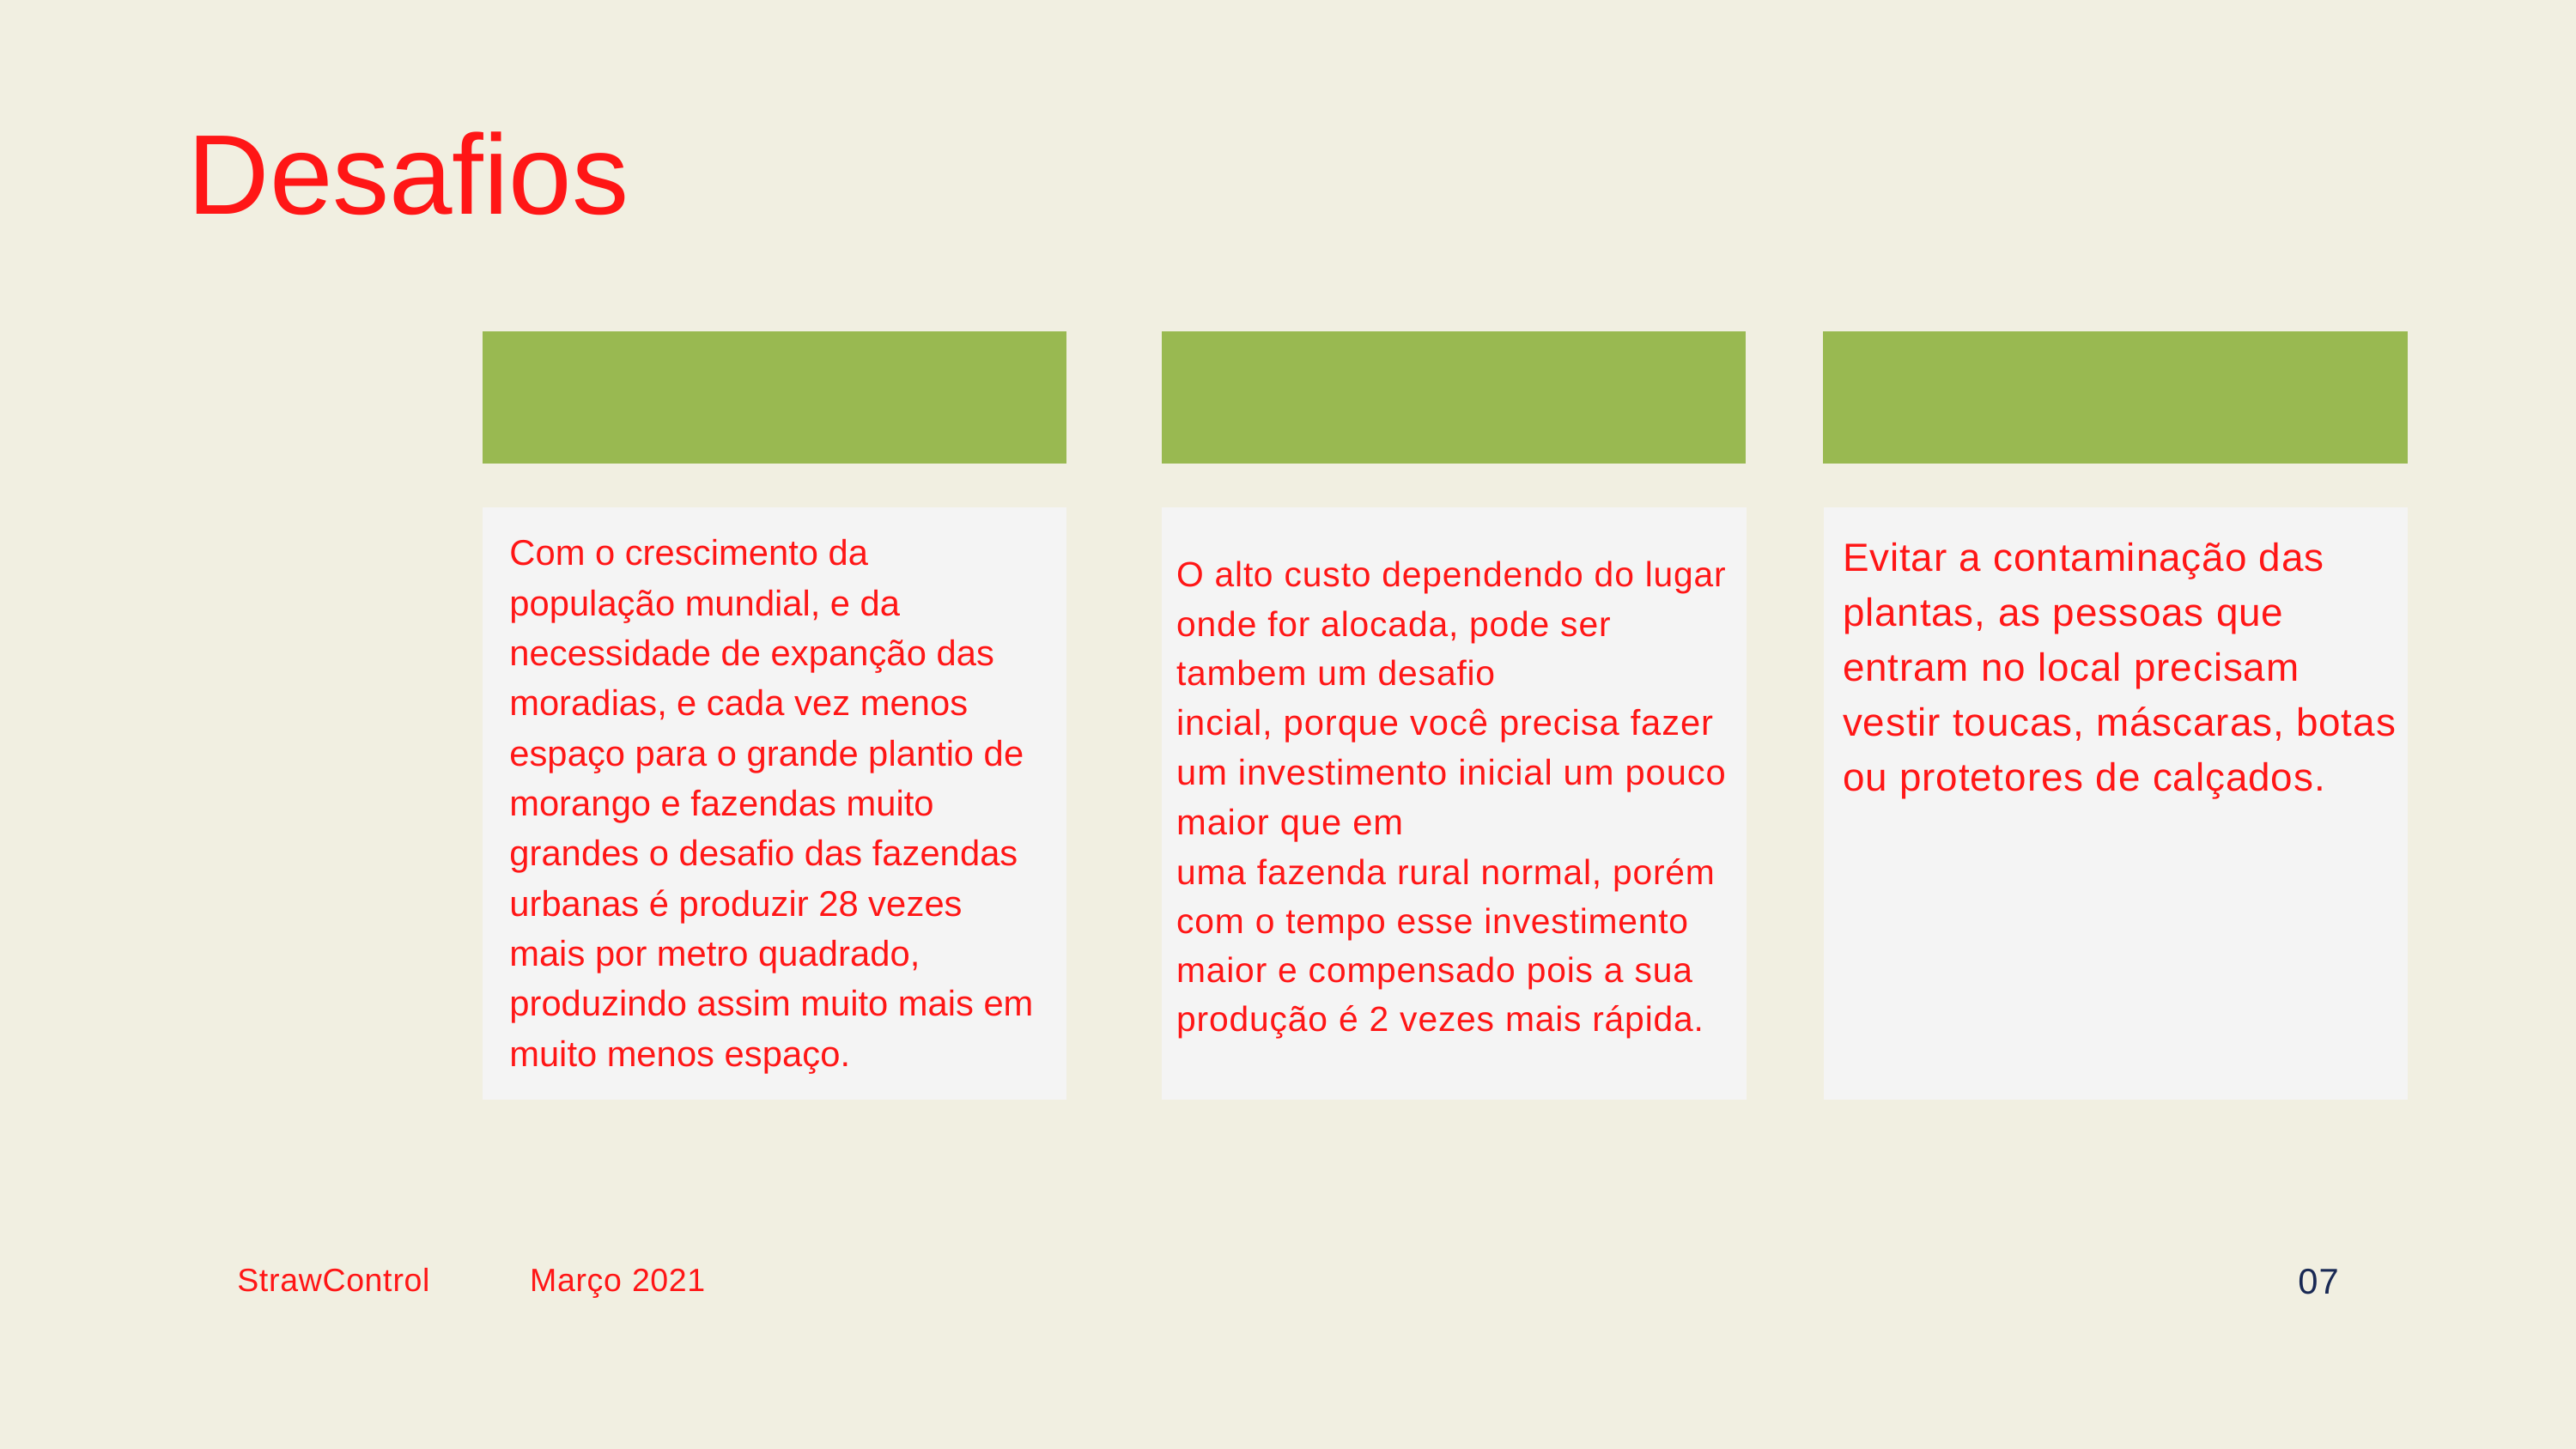

Desafios

Com o crescimento da população mundial, e da necessidade de expanção das moradias, e cada vez menos espaço para o grande plantio de morango e fazendas muito grandes o desafio das fazendas urbanas é produzir 28 vezes mais por metro quadrado, produzindo assim muito mais em muito menos espaço.

Evitar a contaminação das plantas, as pessoas que entram no local precisam vestir toucas, máscaras, botas ou protetores de calçados.
O alto custo dependendo do lugar onde for alocada, pode ser tambem um desafio
incial, porque você precisa fazer um investimento inicial um pouco maior que em
uma fazenda rural normal, porém com o tempo esse investimento maior e compensado pois a sua
produção é 2 vezes mais rápida.
07
StrawControl
Março 2021